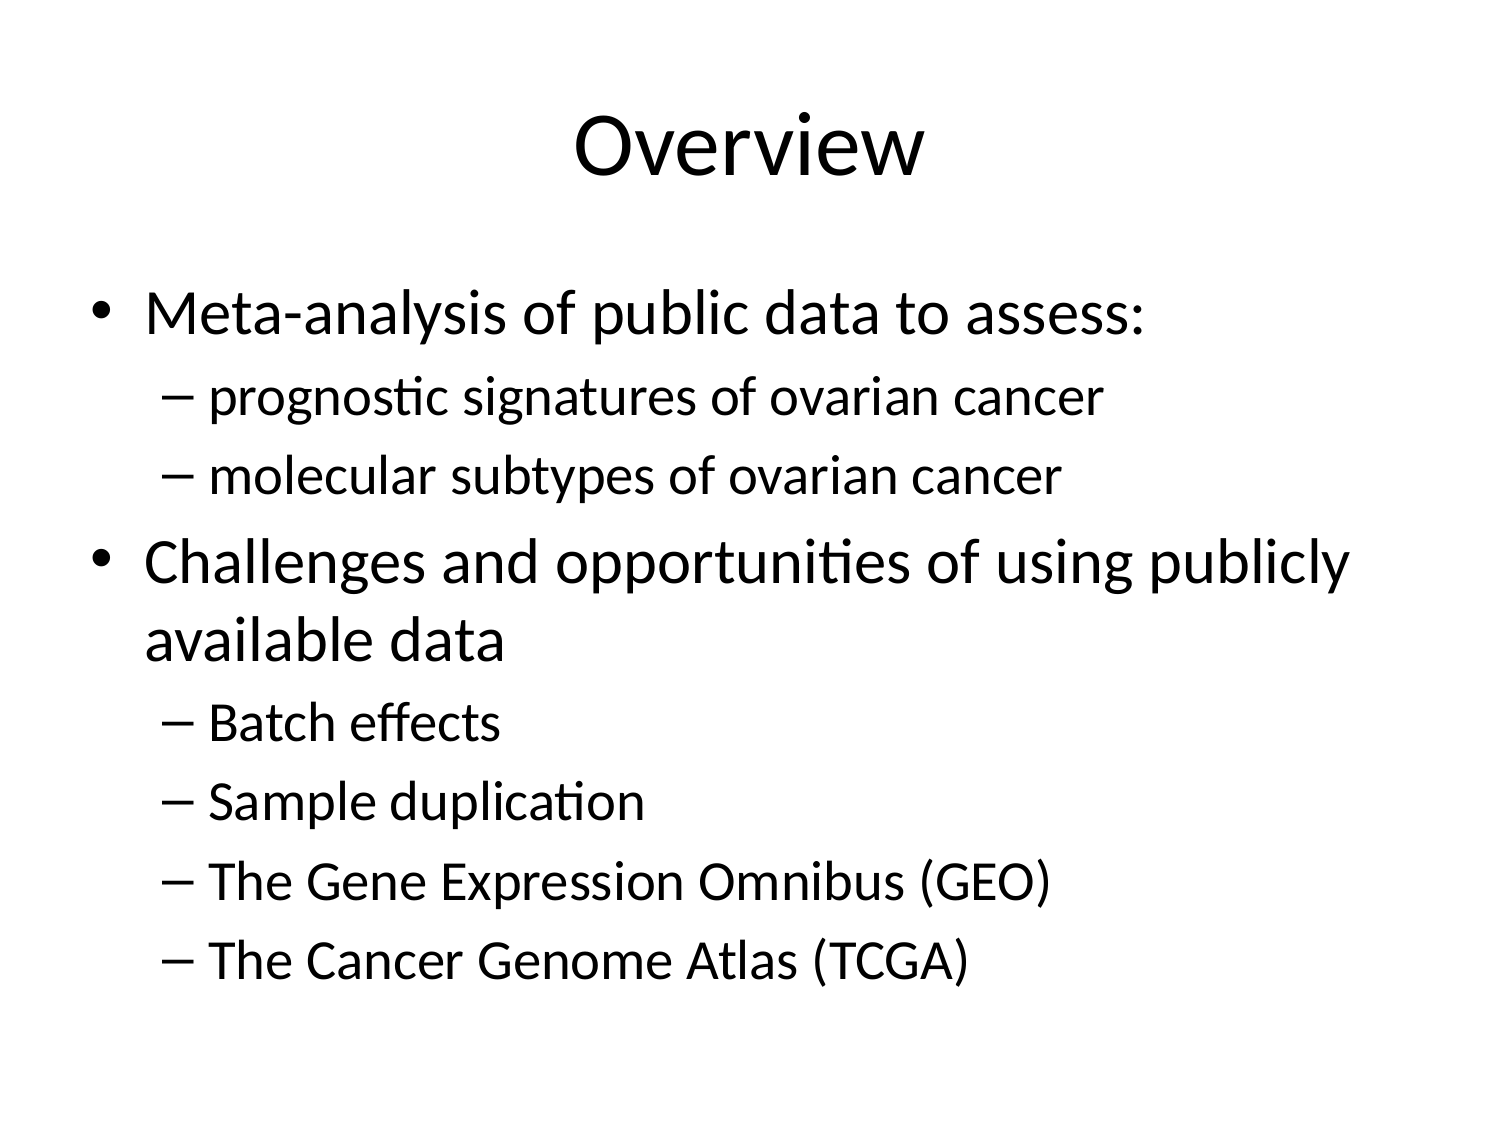

# Overview
Meta-analysis of public data to assess:
prognostic signatures of ovarian cancer
molecular subtypes of ovarian cancer
Challenges and opportunities of using publicly available data
Batch effects
Sample duplication
The Gene Expression Omnibus (GEO)
The Cancer Genome Atlas (TCGA)